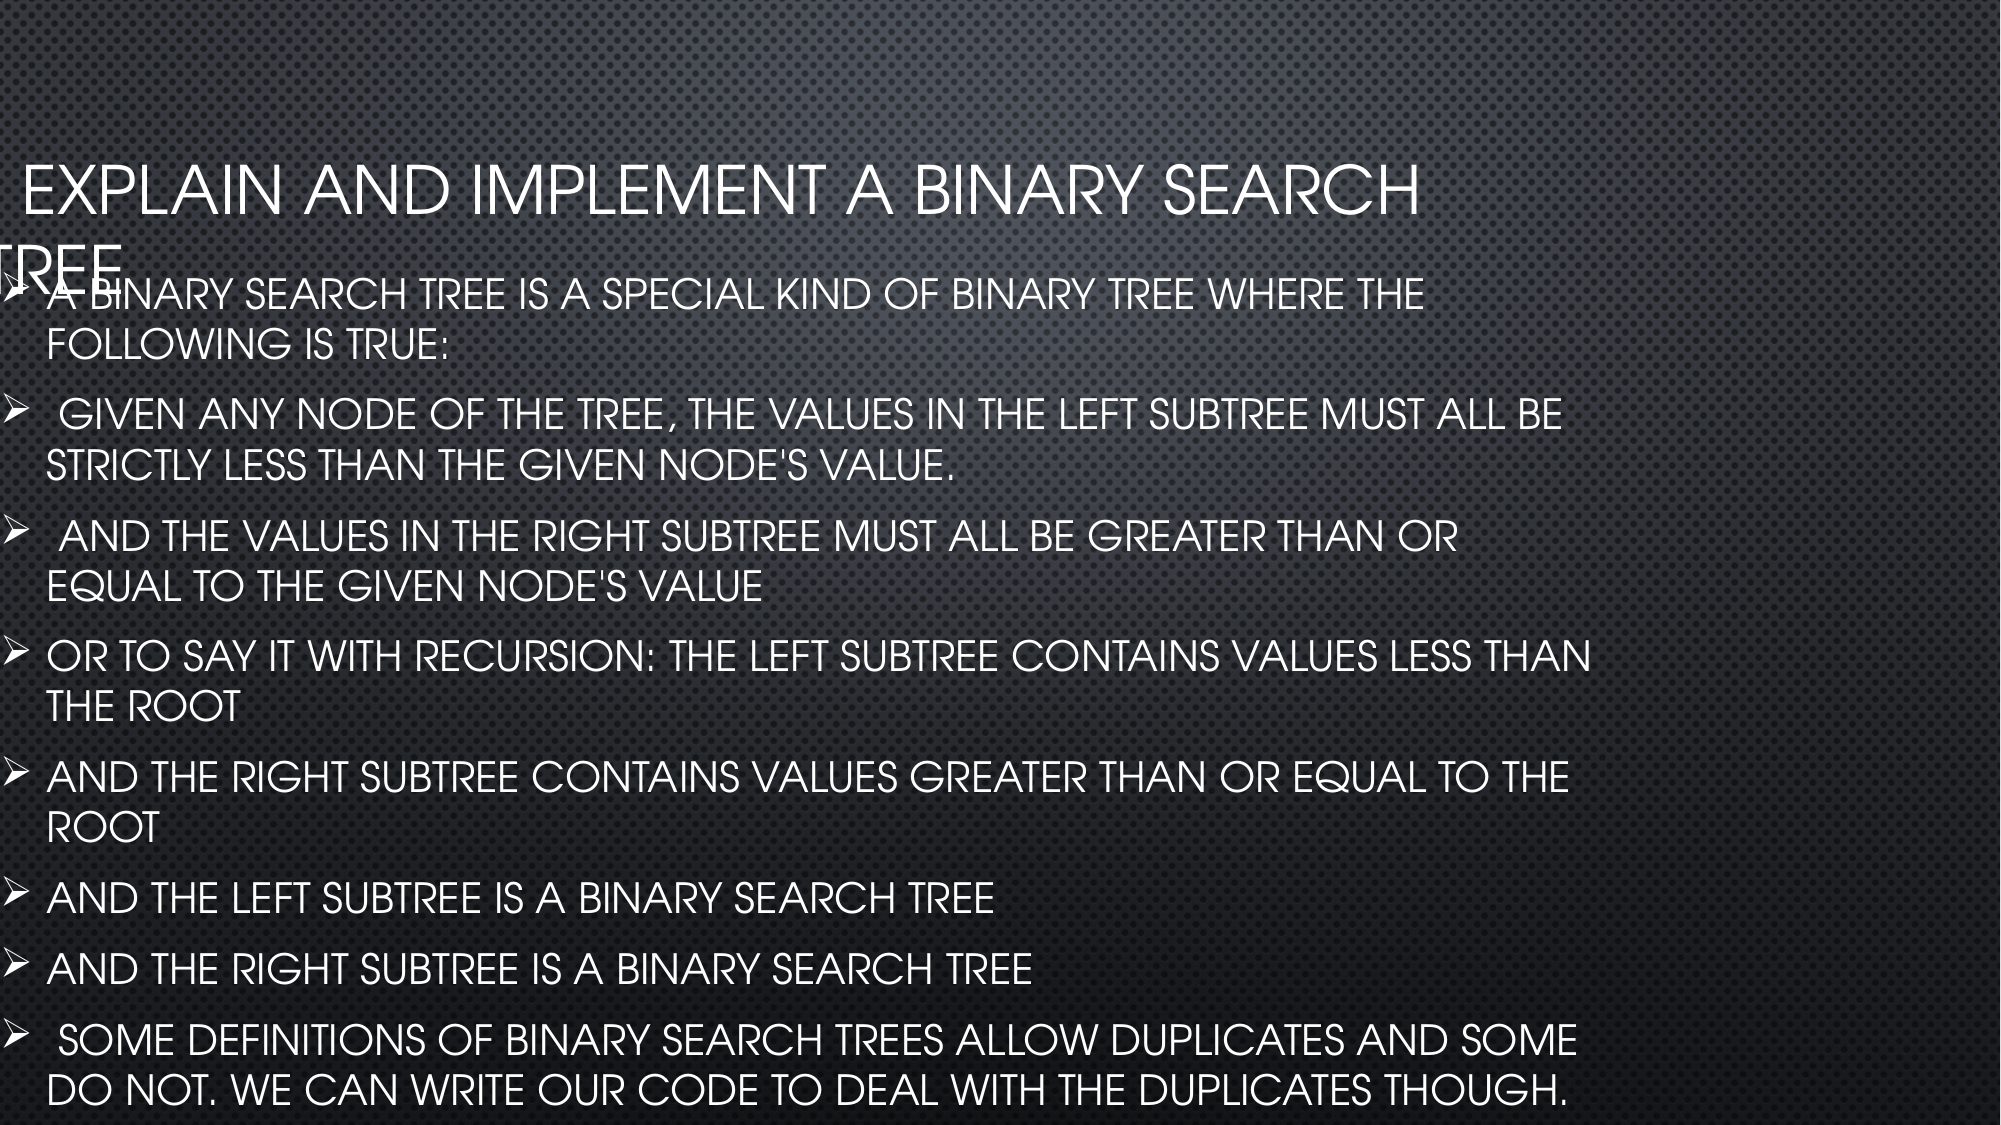

# . Explain and implement a Binary Search Tree
A Binary Search Tree is a special kind of Binary Tree where the following is true:
 given any node of the tree, the values in the left subtree must all be strictly less than the given node's value.
 and the values in the right subtree must all be greater than or equal to the given node's value
Or to say it with recursion: the left subtree contains values less than the root
AND the right subtree contains values greater than or equal to the root
AND the left subtree is a Binary Search Tree
AND the right subtree is a Binary Search Tree
 Some definitions of binary search trees allow duplicates and some do not. We can write our code to deal with the duplicates though.